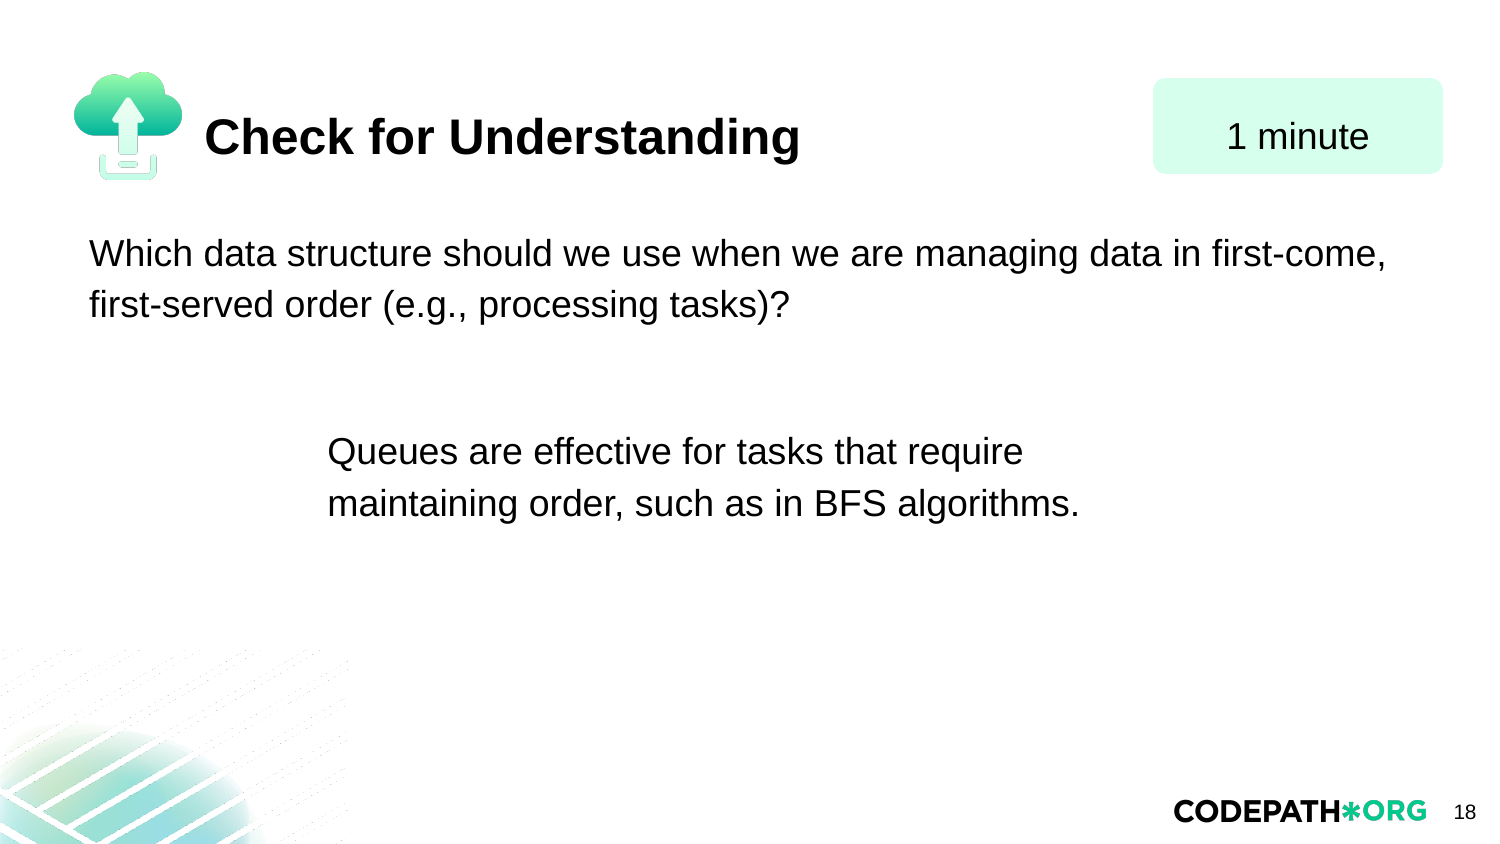

1 minute
Which data structure should we use when we are managing data in first-come, first-served order (e.g., processing tasks)?
Queues are effective for tasks that require maintaining order, such as in BFS algorithms.
18